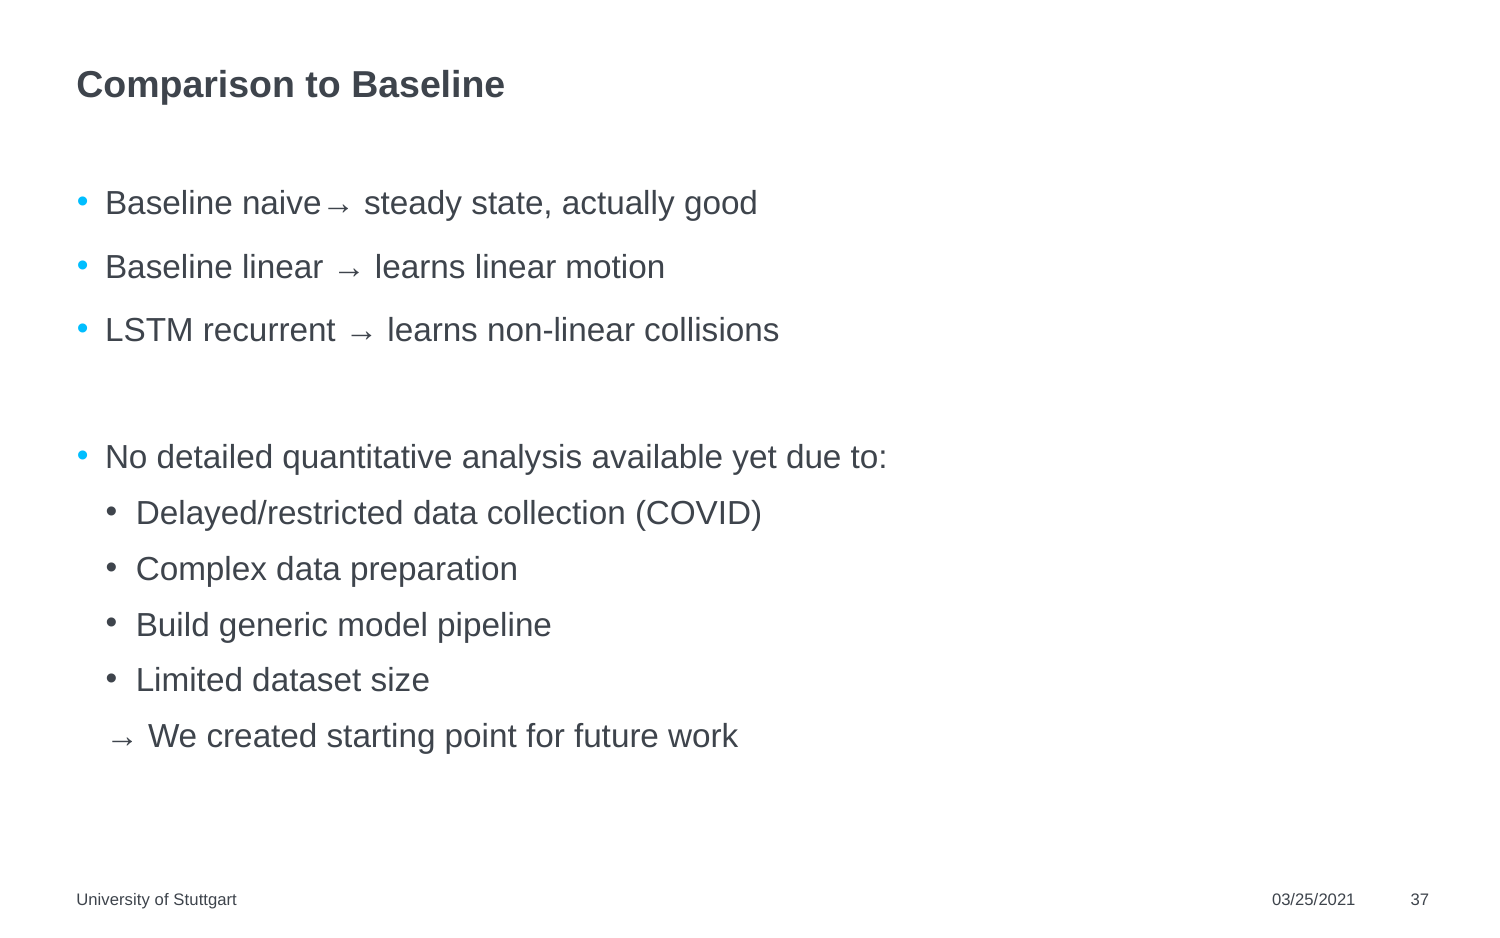

# Comparison to Baseline

Baseline naive→ steady state, actually good
Baseline linear → learns linear motion
LSTM recurrent → learns non-linear collisions

No detailed quantitative analysis available yet due to:
Delayed/restricted data collection (COVID)
Complex data preparation
Build generic model pipeline
Limited dataset size
→ We created starting point for future work
University of Stuttgart
03/25/2021
37